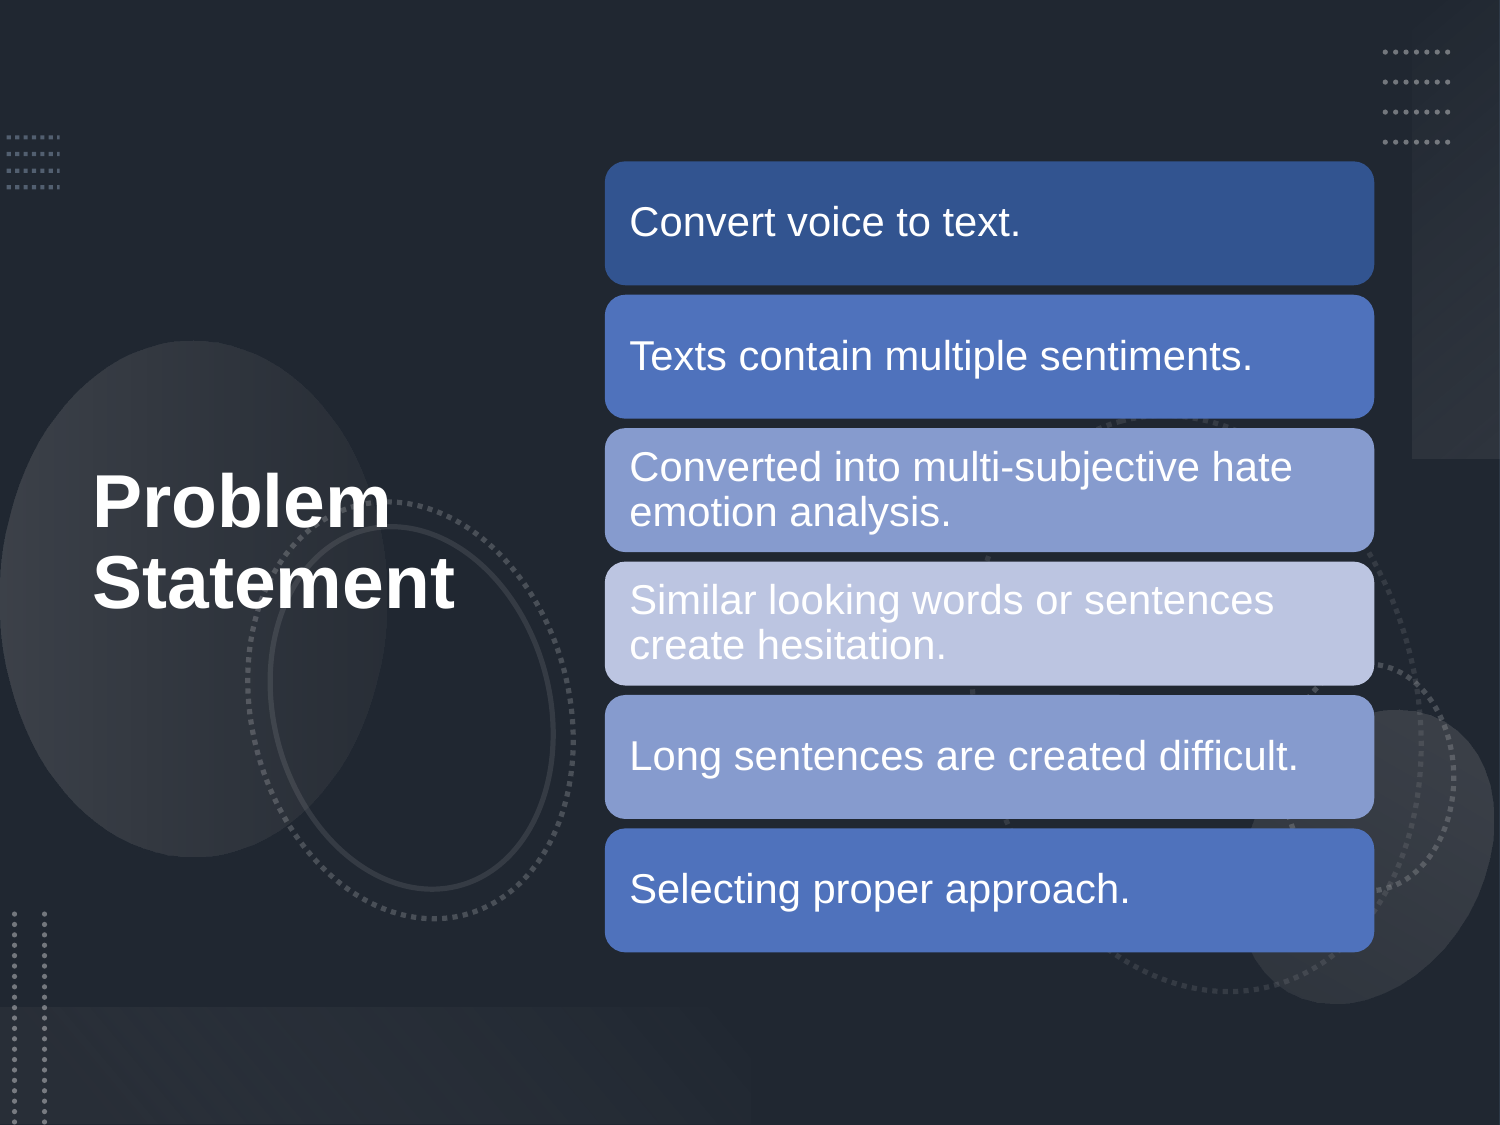

# Problem Statement
Convert voice to text.
Texts contain multiple sentiments.
Converted into multi-subjective hate emotion analysis.
Similar looking words or sentences create hesitation.
Long sentences are created difficult.
Selecting proper approach.